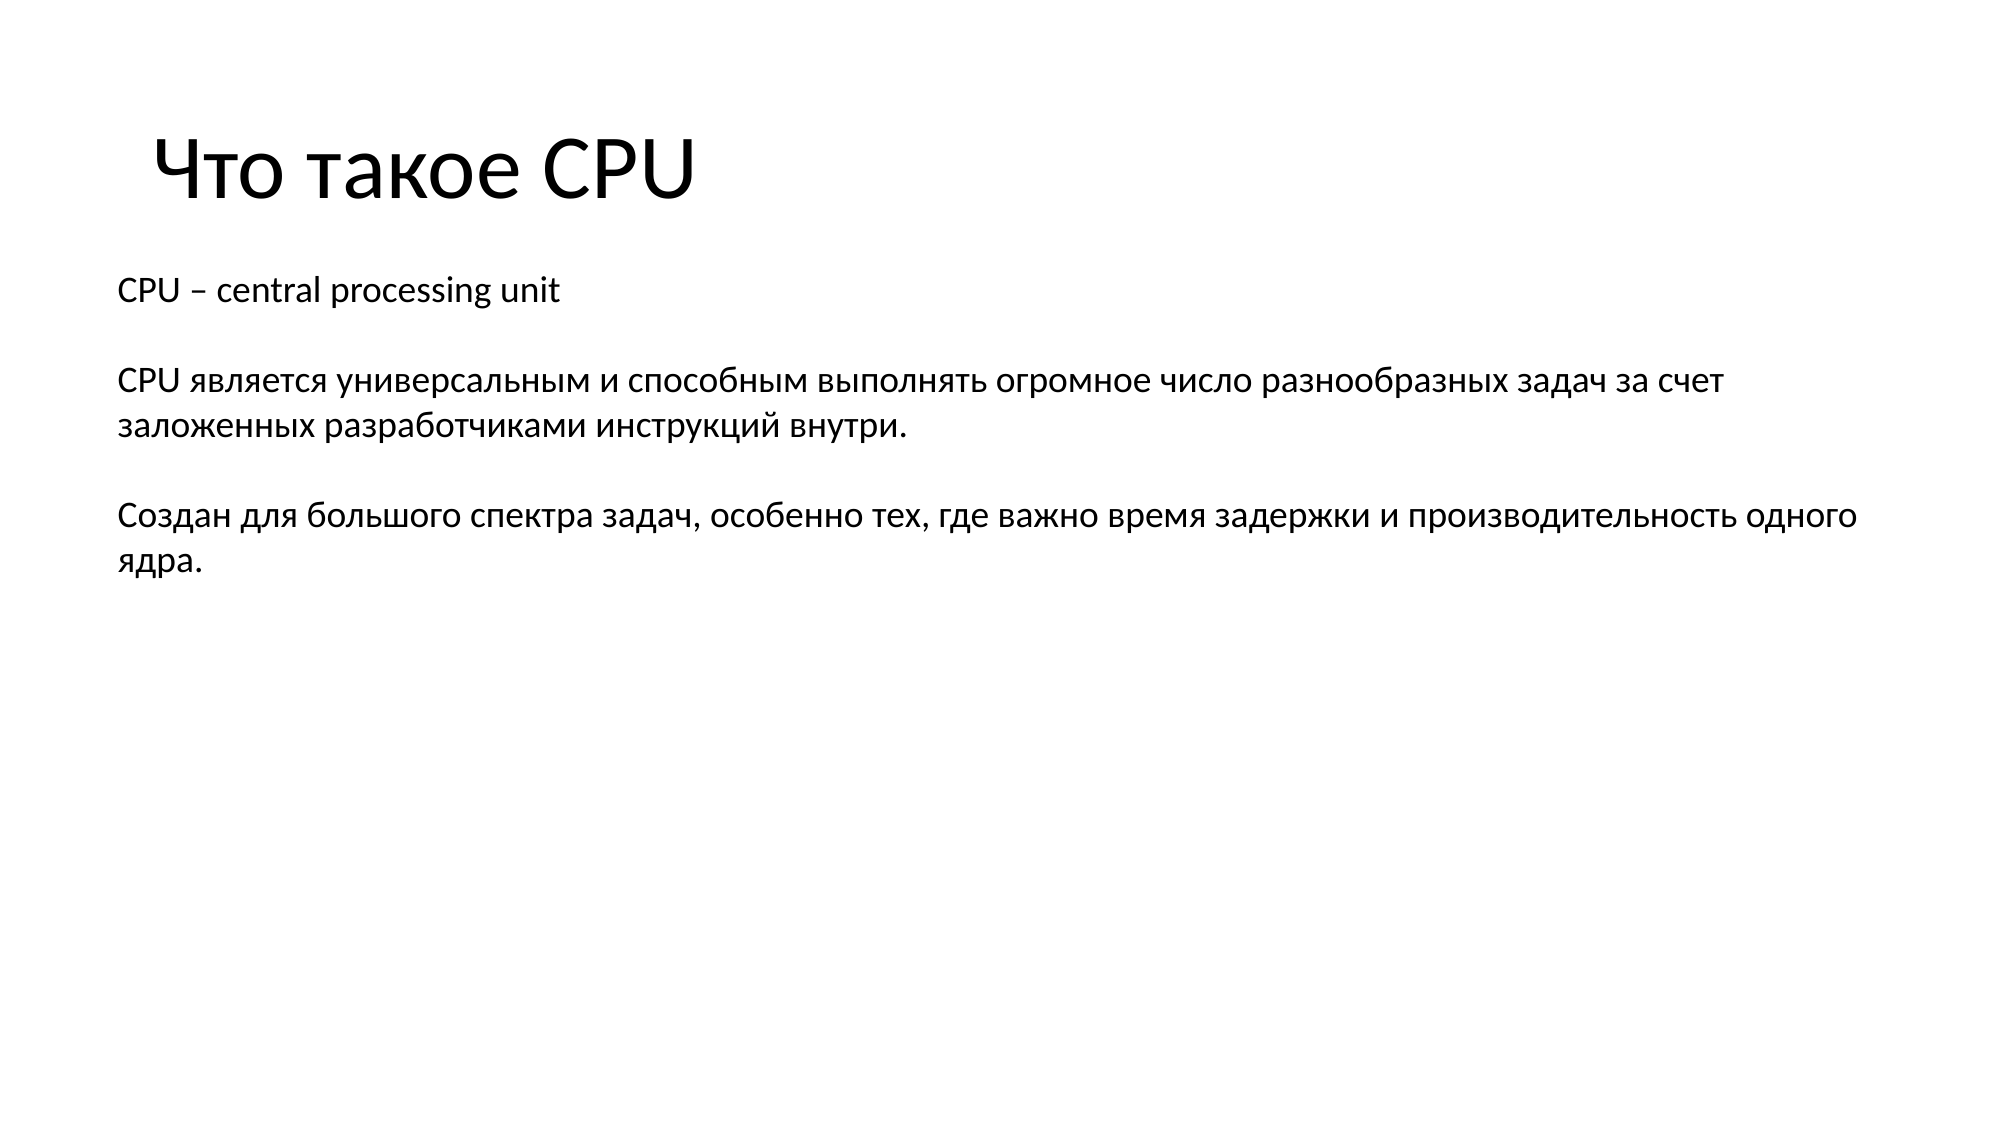

# Что такое CPU
CPU – central processing unit

CPU является универсальным и способным выполнять огромное число разнообразных задач за счет заложенных разработчиками инструкций внутри.

Создан для большого спектра задач, особенно тех, где важно время задержки и производительность одного ядра.